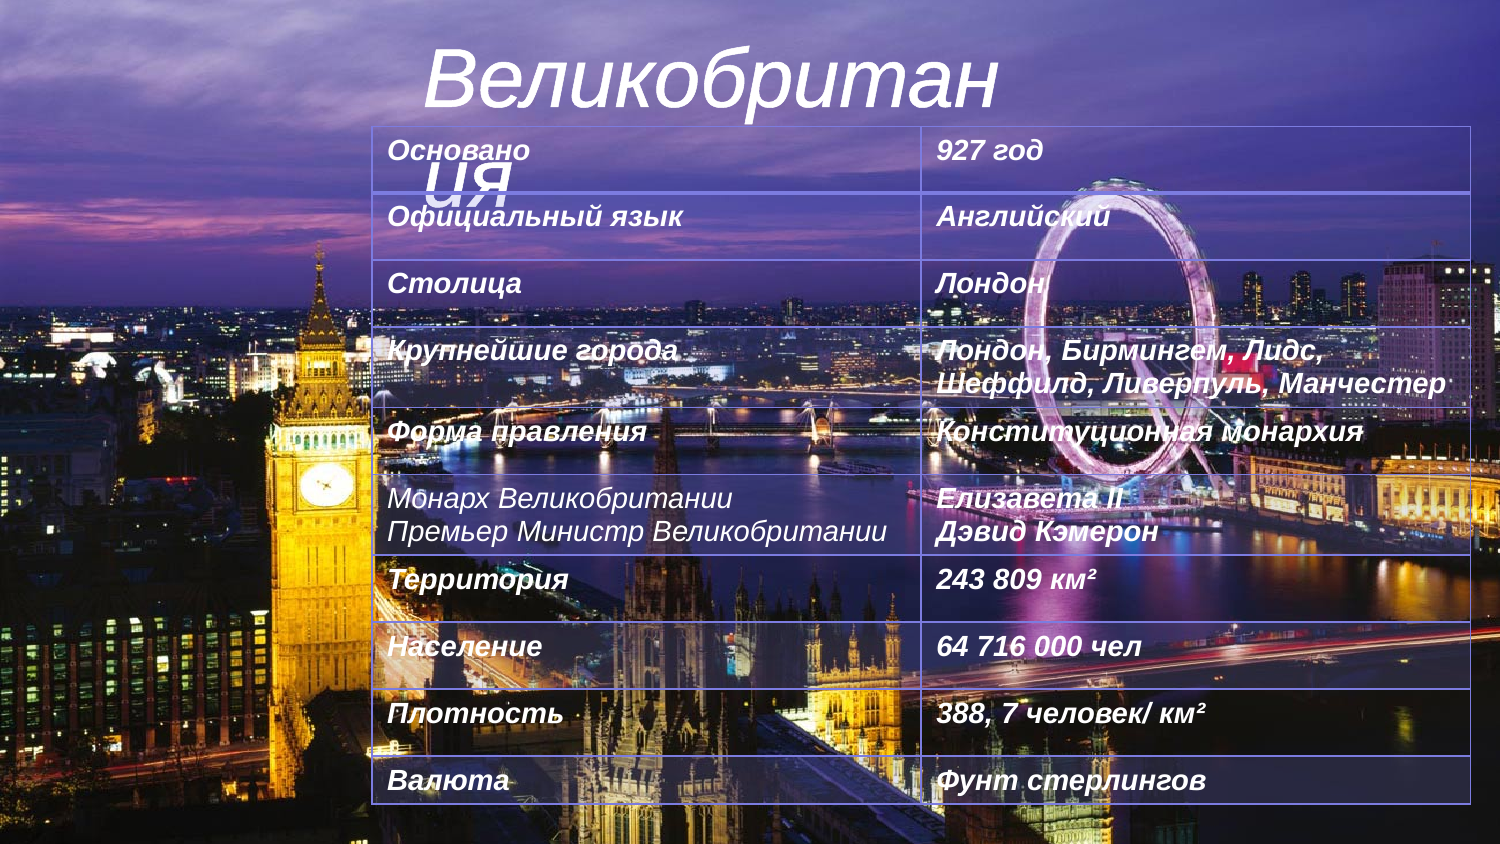

# Великобритания
| Основано | 927 год |
| --- | --- |
| Официальный язык | Английский |
| Столица | Лондон |
| Крупнейшие города | Лондон, Бирмингем, Лидс, Шеффилд, Ливерпуль, Манчестер |
| Форма правления | Конституционная монархия |
| Монарх Великобритании Премьер Министр Великобритании | Елизавета II  Дэвид Кэмерон |
| Территория | 243 809 км² |
| Население | 64 716 000 чел |
| Плотность | 388, 7 человек/ км² |
| Валюта | Фунт стерлингов |